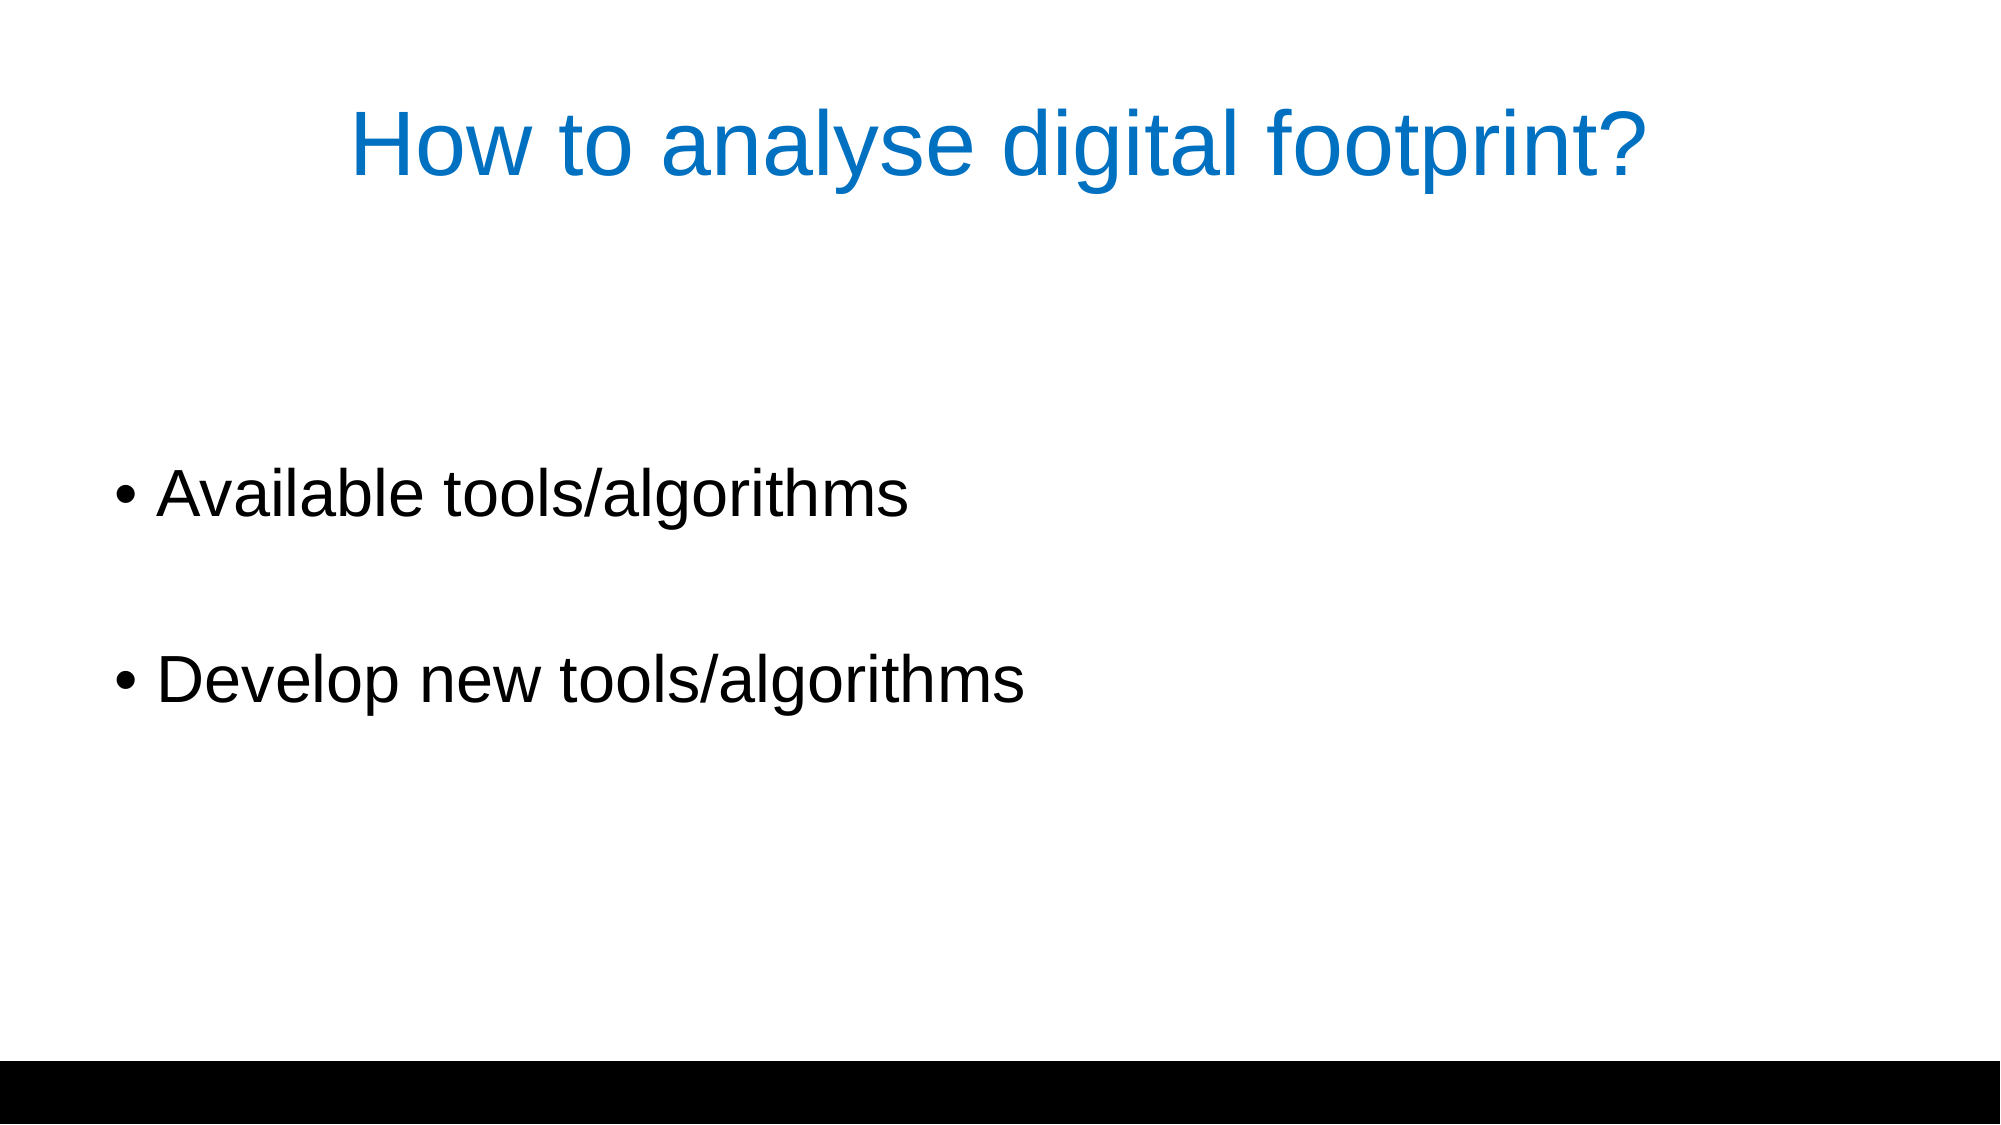

# How to analyse digital footprint?
• Available tools/algorithms

• Develop new tools/algorithms